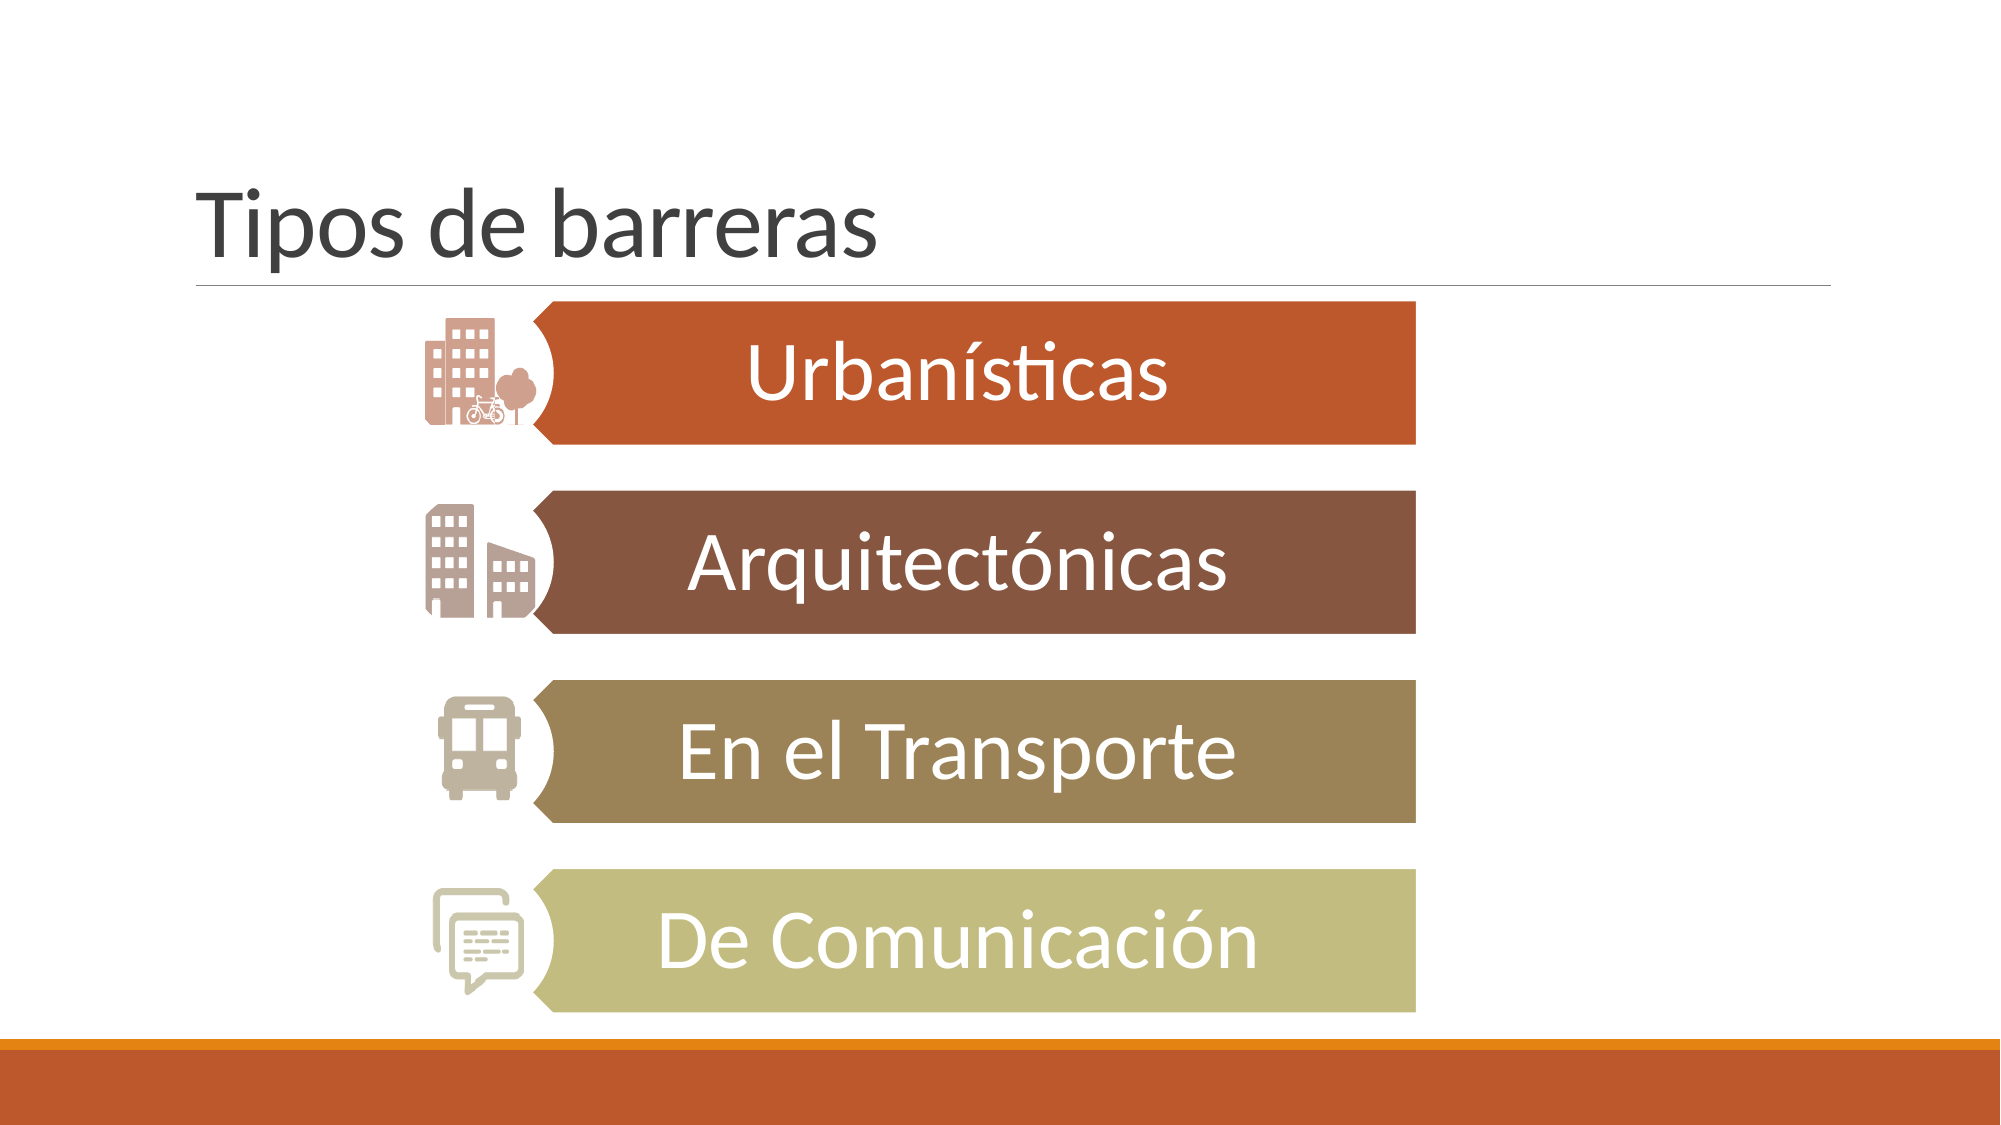

# Tipos de barreras
Urbanísticas
Arquitectónicas
En el Transporte
De Comunicación